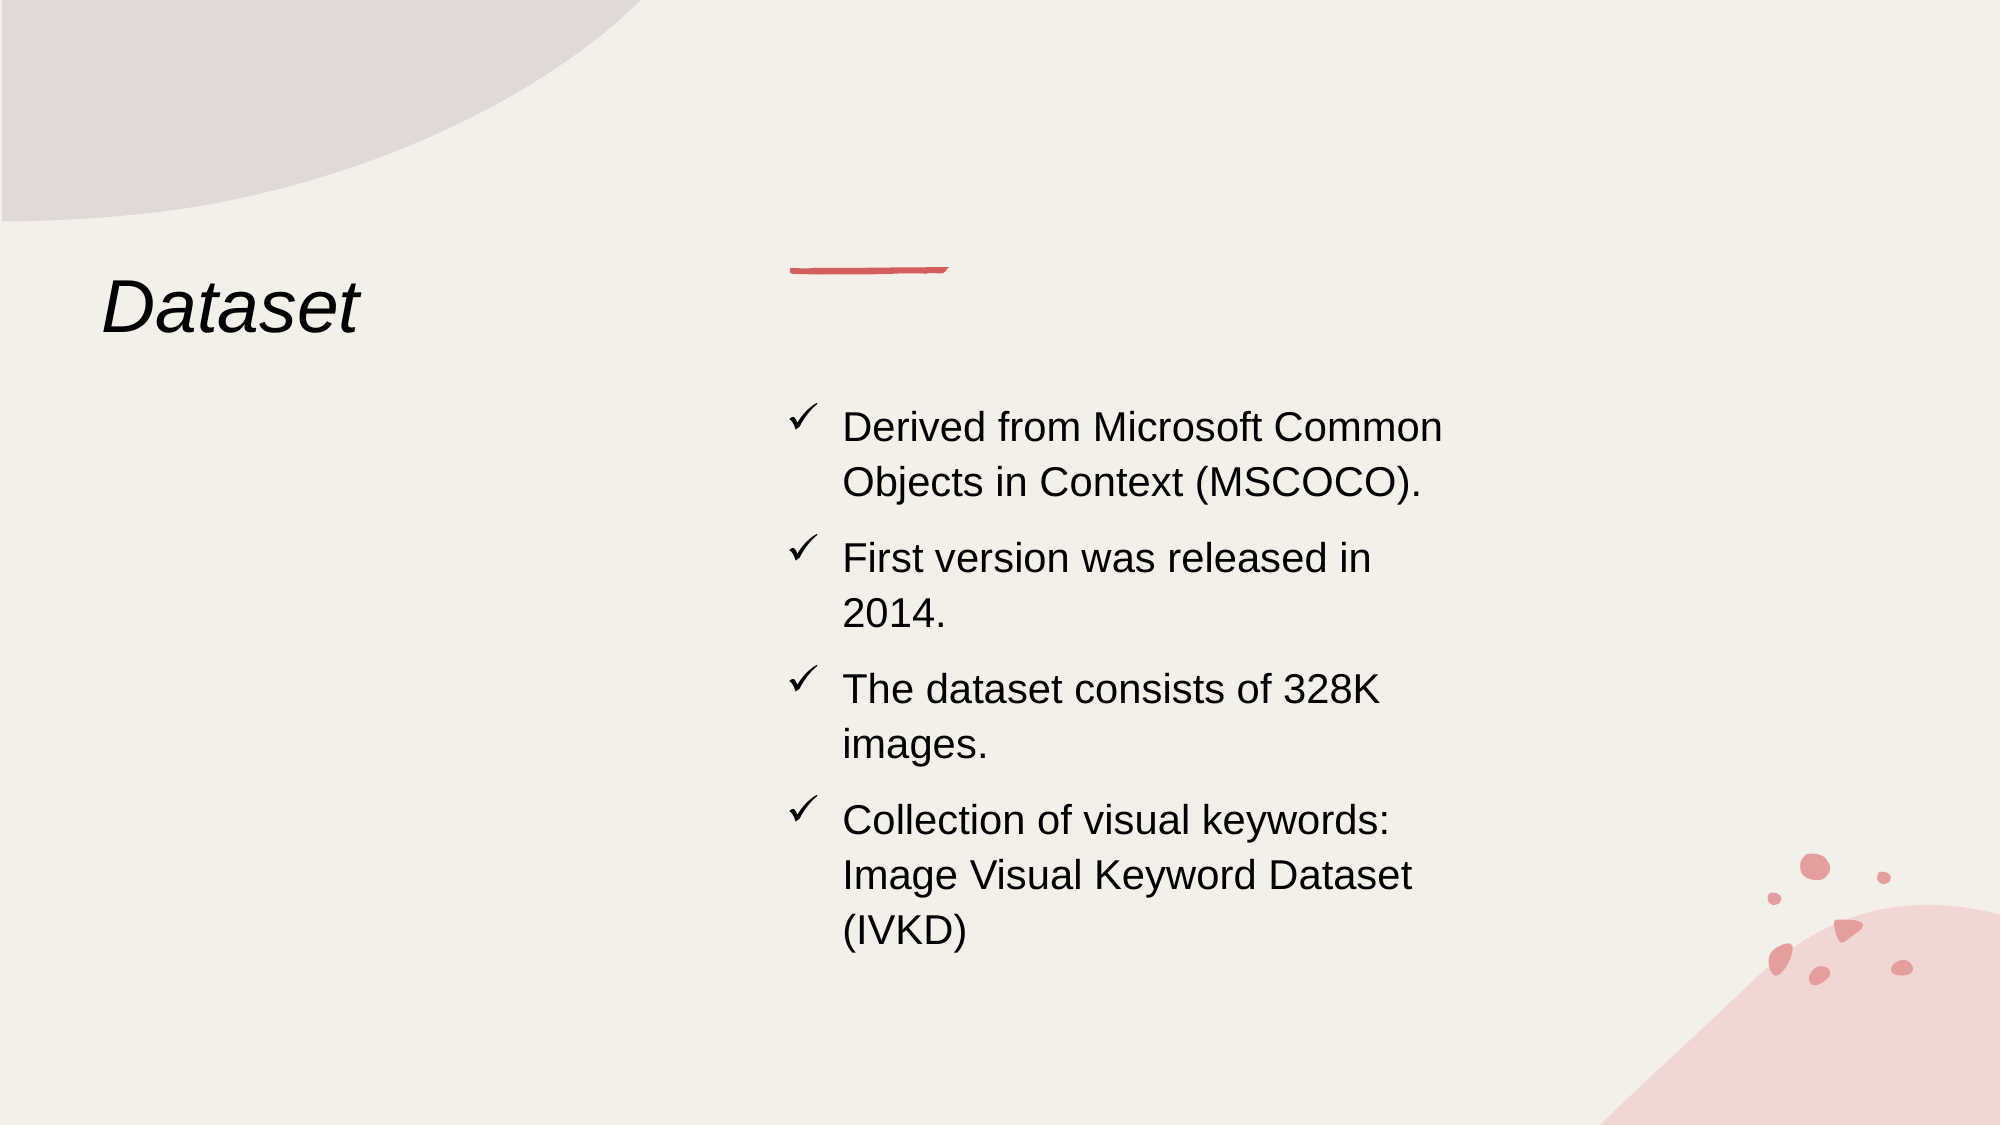

# Dataset

Derived from Microsoft Common Objects in Context (MSCOCO).
First version was released in 2014.
The dataset consists of 328K images.
Collection of visual keywords: Image Visual Keyword Dataset (IVKD)

9